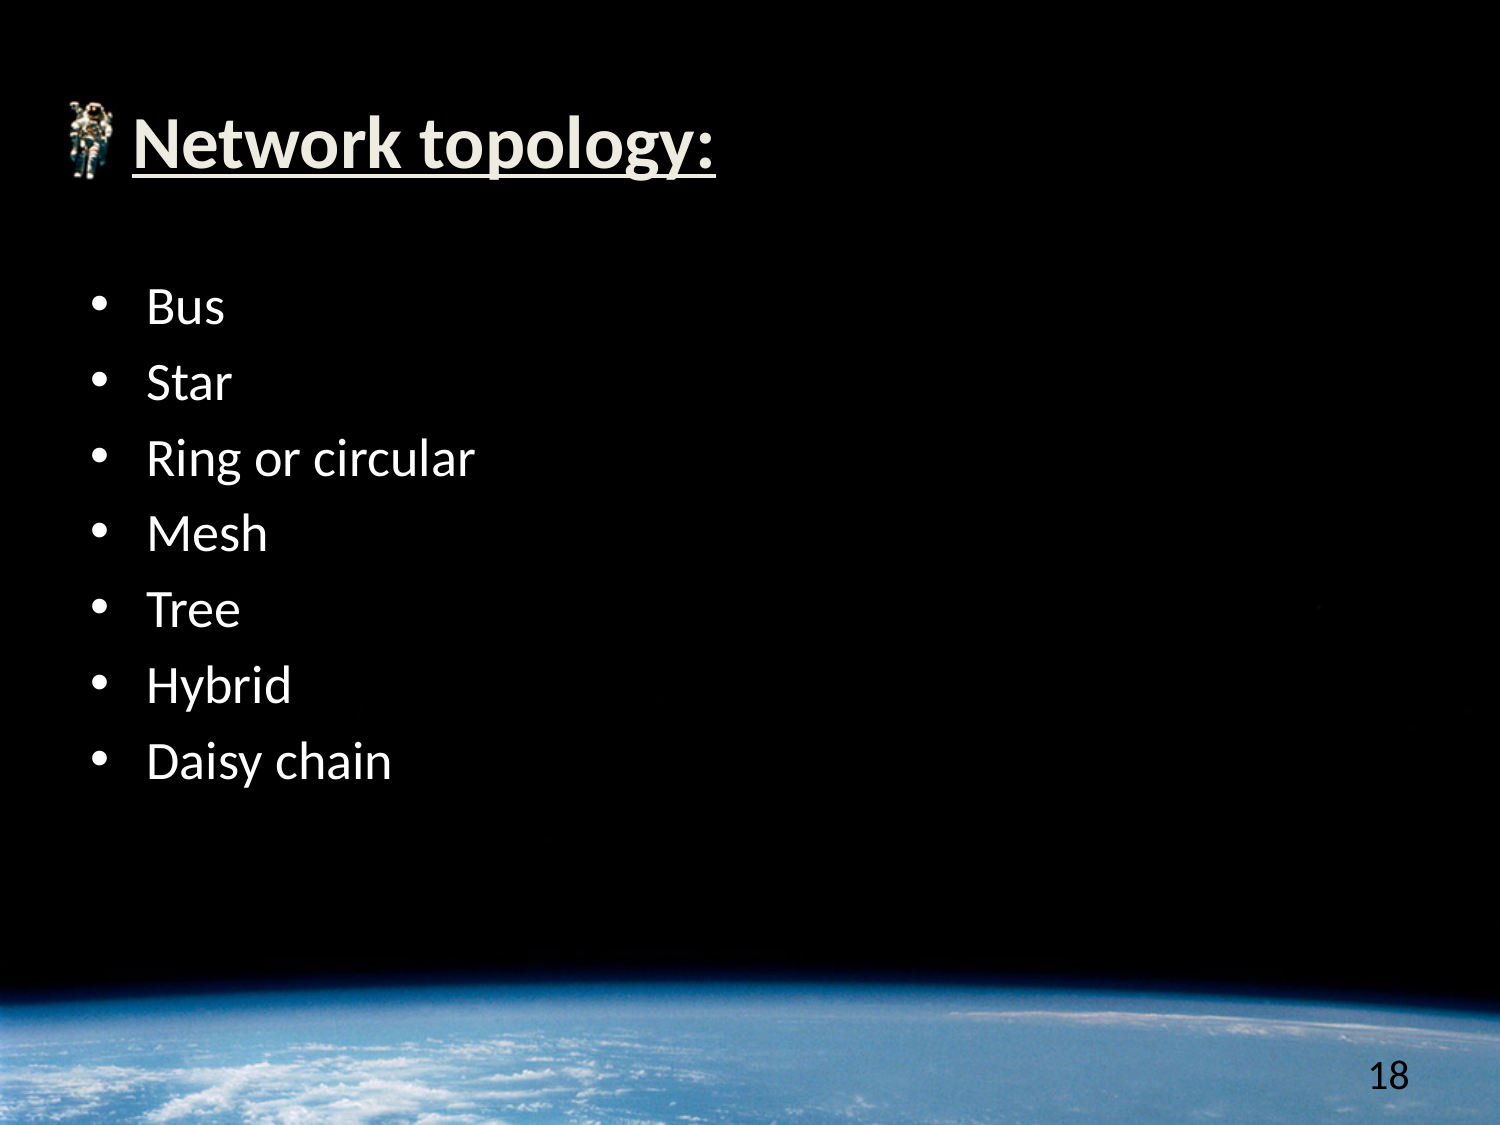

# Network topology:
Bus
Star
Ring or circular
Mesh
Tree
Hybrid
Daisy chain

18